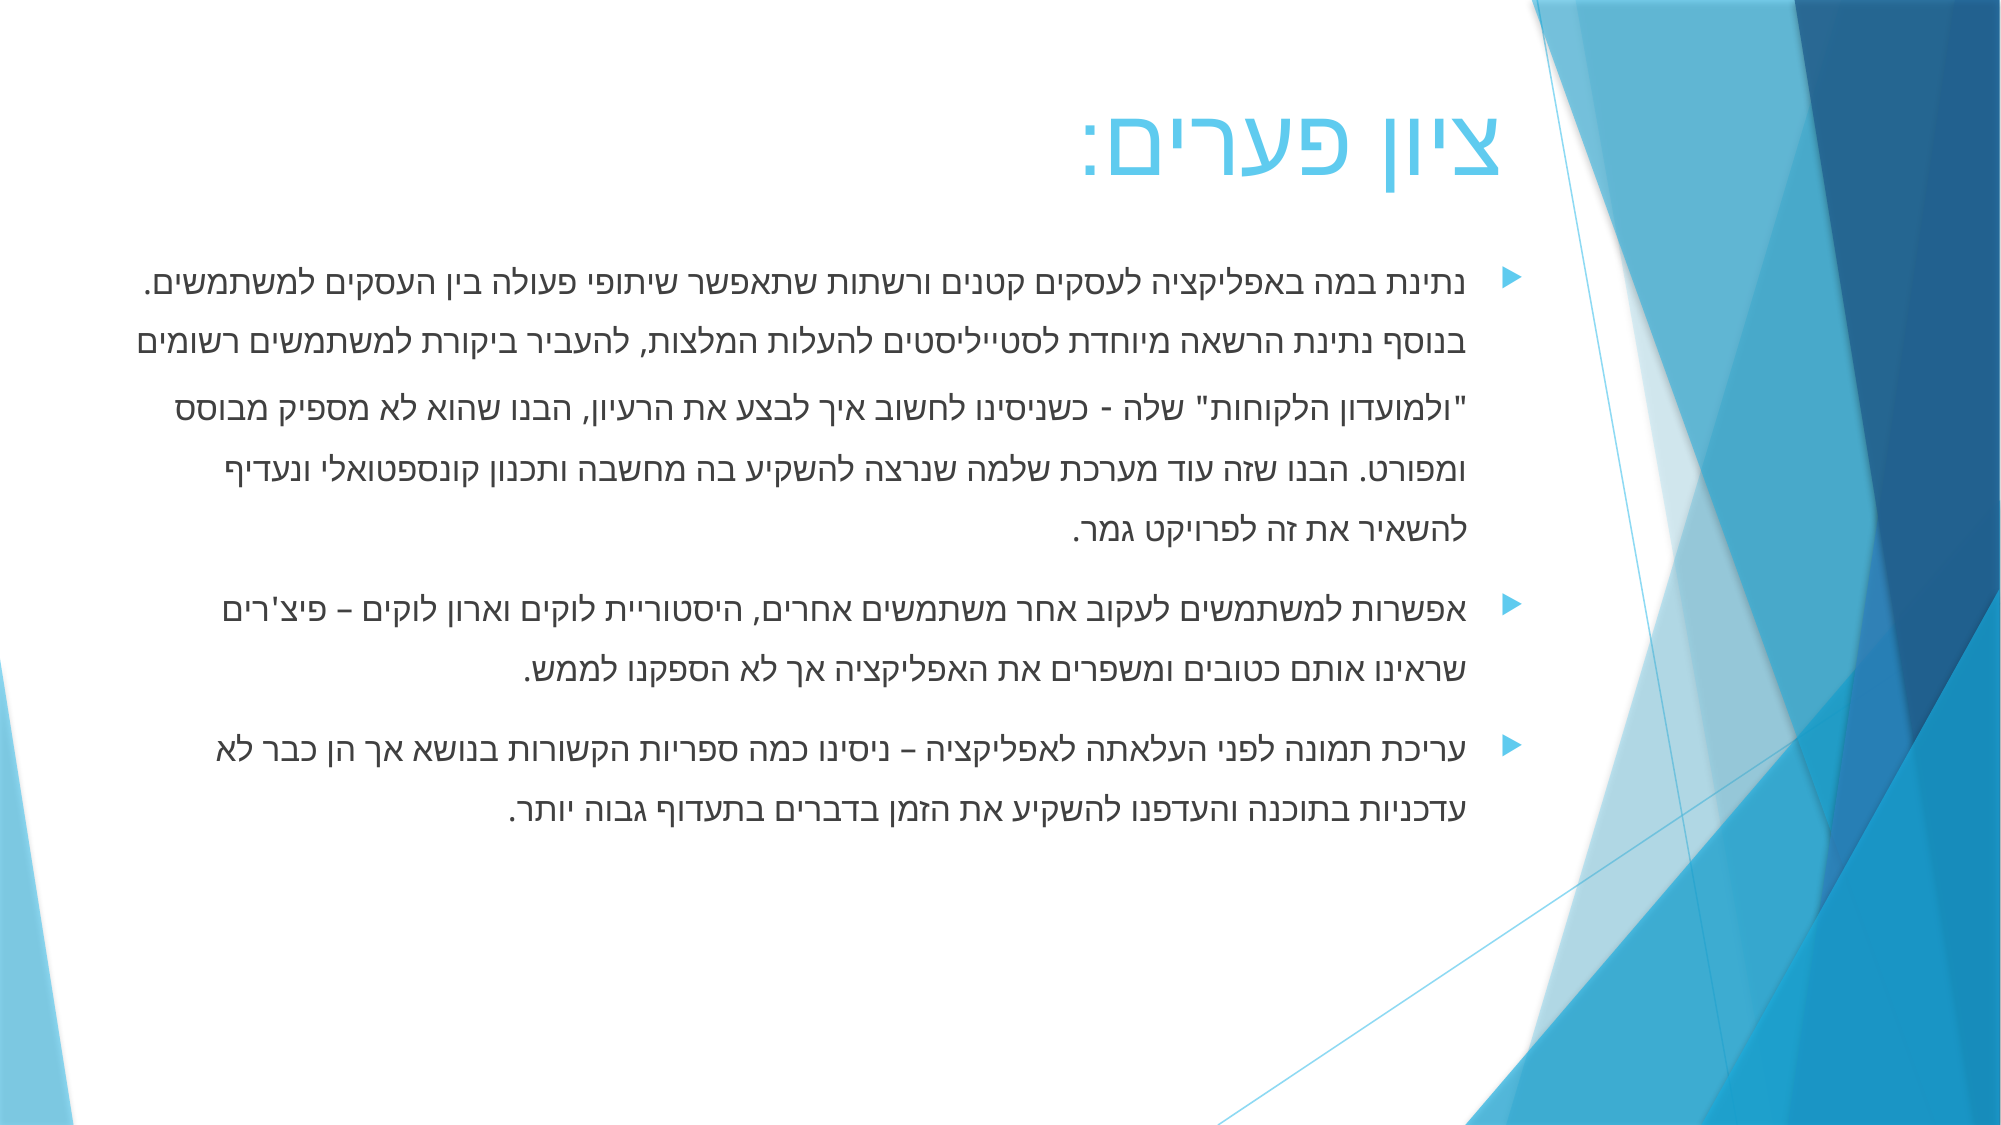

# ציון פערים:
נתינת במה באפליקציה לעסקים קטנים ורשתות שתאפשר שיתופי פעולה בין העסקים למשתמשים. בנוסף נתינת הרשאה מיוחדת לסטייליסטים להעלות המלצות, להעביר ביקורת למשתמשים רשומים "ולמועדון הלקוחות" שלה - כשניסינו לחשוב איך לבצע את הרעיון, הבנו שהוא לא מספיק מבוסס ומפורט. הבנו שזה עוד מערכת שלמה שנרצה להשקיע בה מחשבה ותכנון קונספטואלי ונעדיף להשאיר את זה לפרויקט גמר.
אפשרות למשתמשים לעקוב אחר משתמשים אחרים, היסטוריית לוקים וארון לוקים – פיצ'רים שראינו אותם כטובים ומשפרים את האפליקציה אך לא הספקנו לממש.
עריכת תמונה לפני העלאתה לאפליקציה – ניסינו כמה ספריות הקשורות בנושא אך הן כבר לא עדכניות בתוכנה והעדפנו להשקיע את הזמן בדברים בתעדוף גבוה יותר.